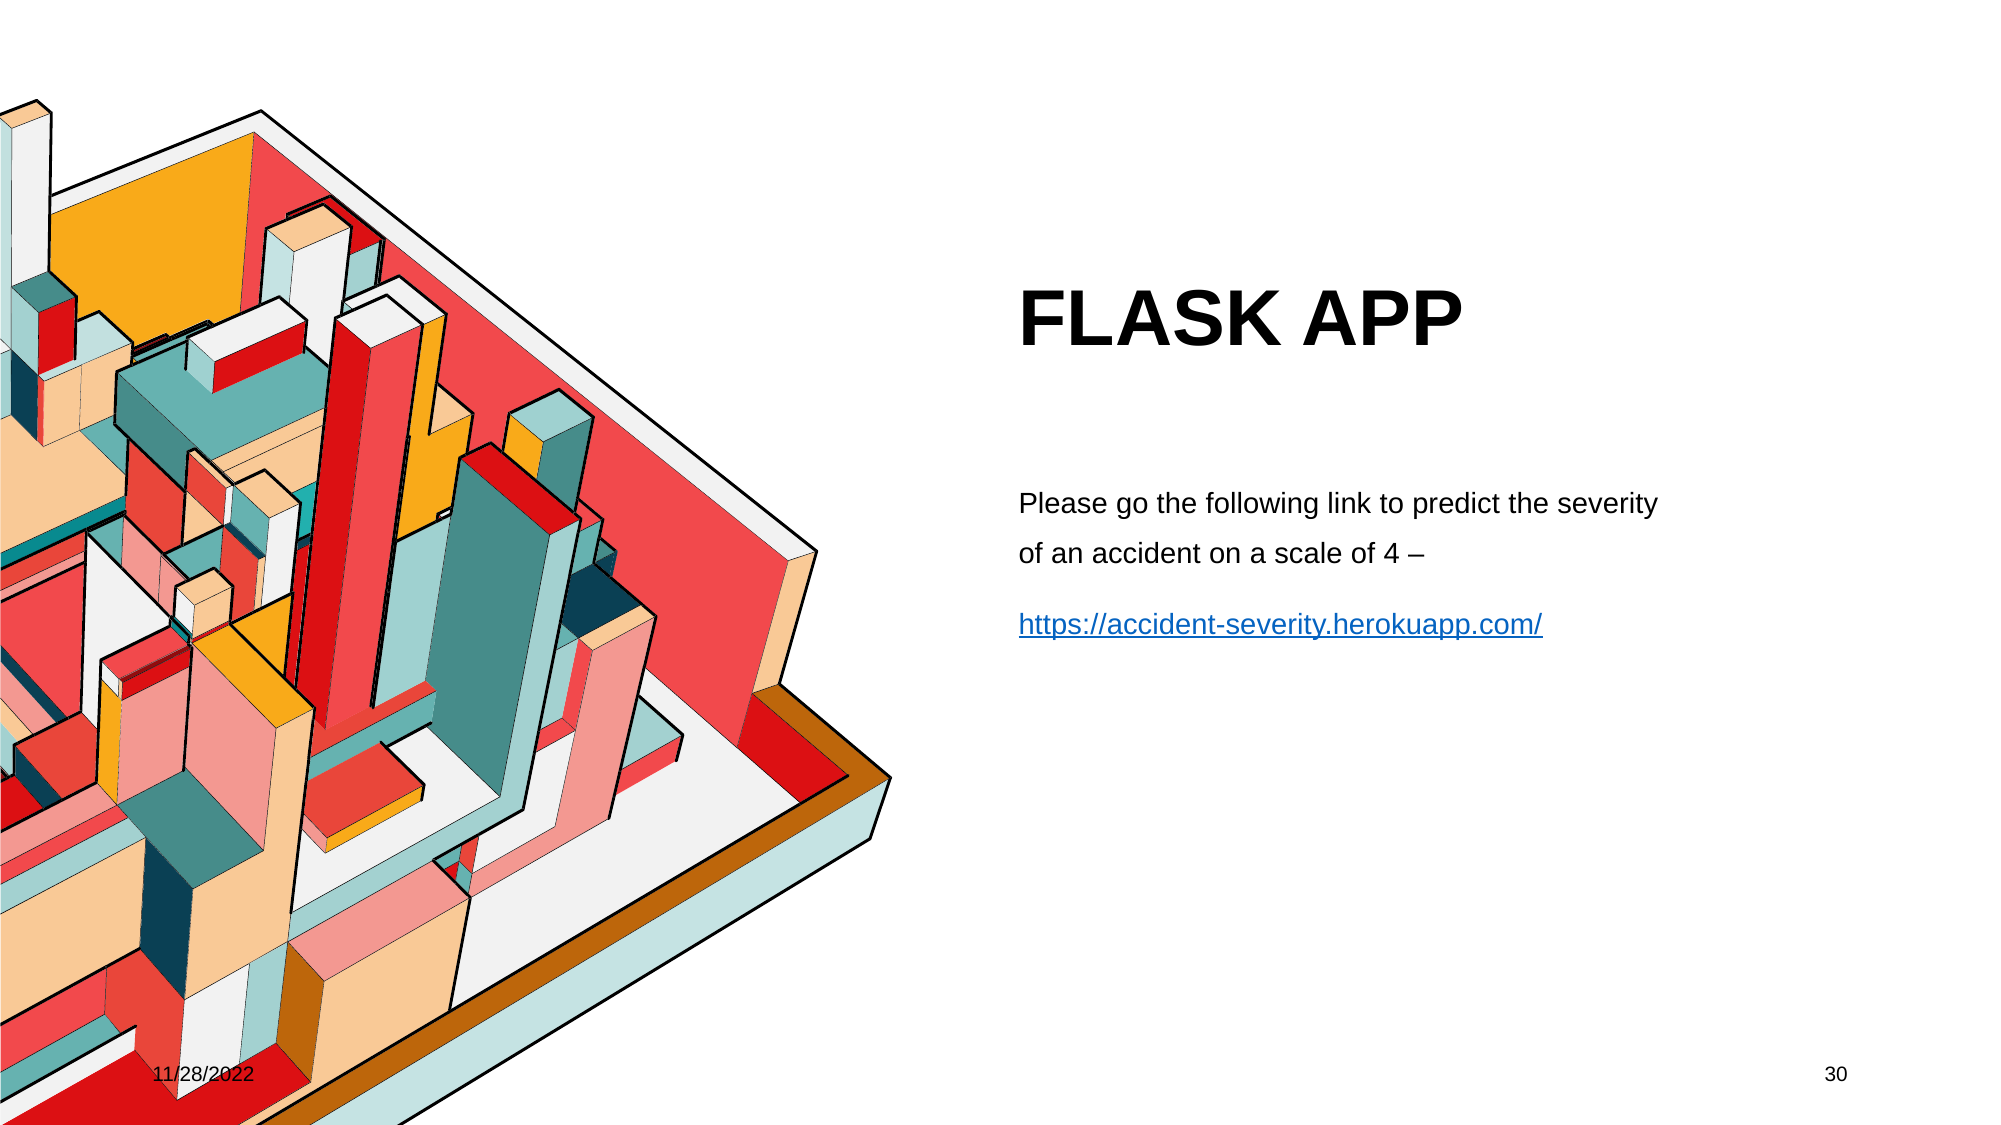

# Flask App
Please go the following link to predict the severity of an accident on a scale of 4 –
https://accident-severity.herokuapp.com/
11/28/2022
30